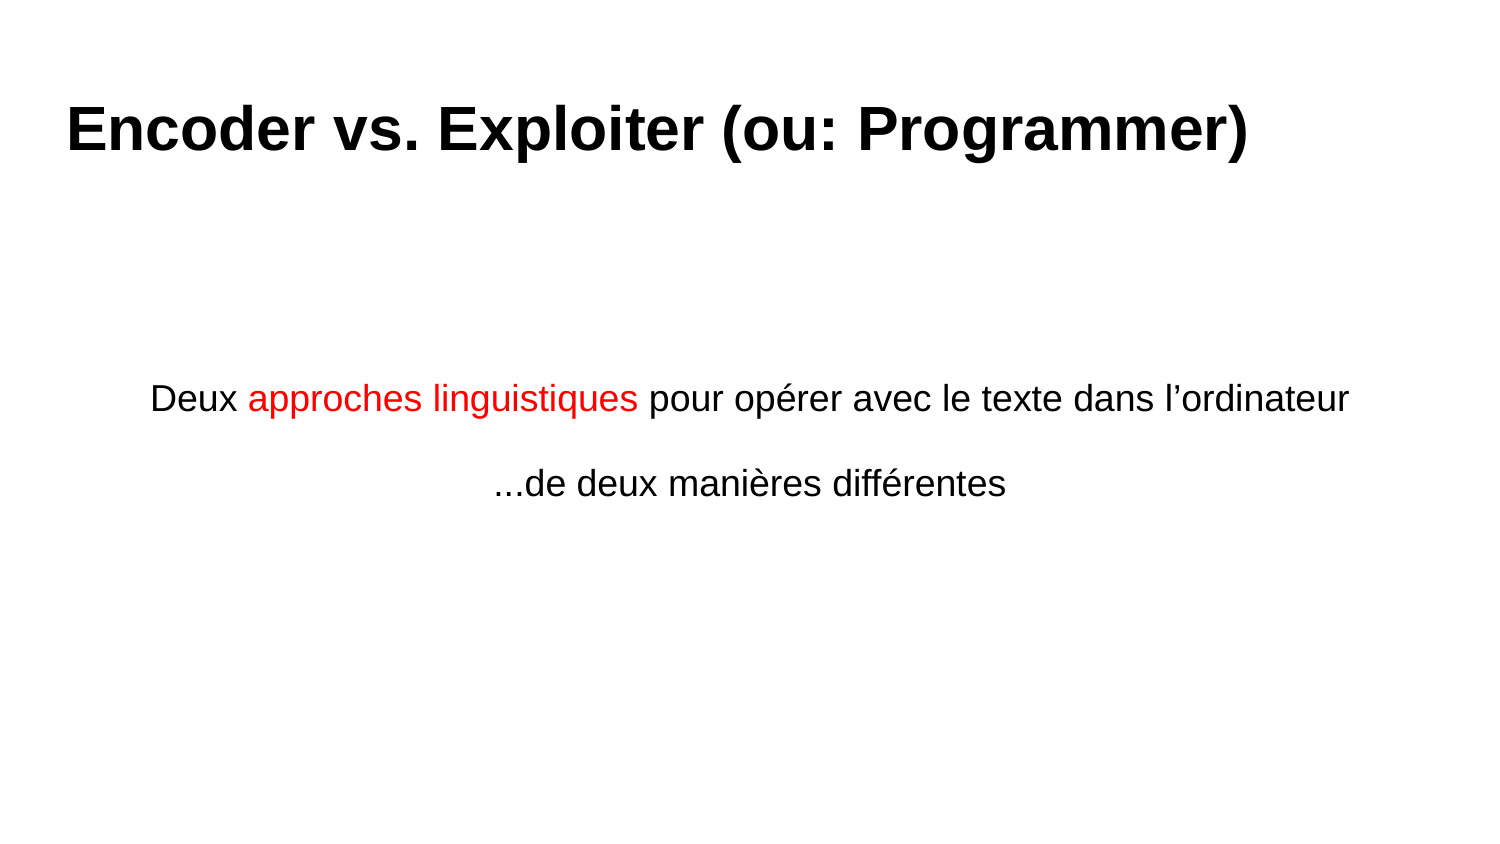

# Encoder vs. Exploiter (ou: Programmer)

Deux approches linguistiques pour opérer avec le texte dans l’ordinateur
...de deux manières différentes